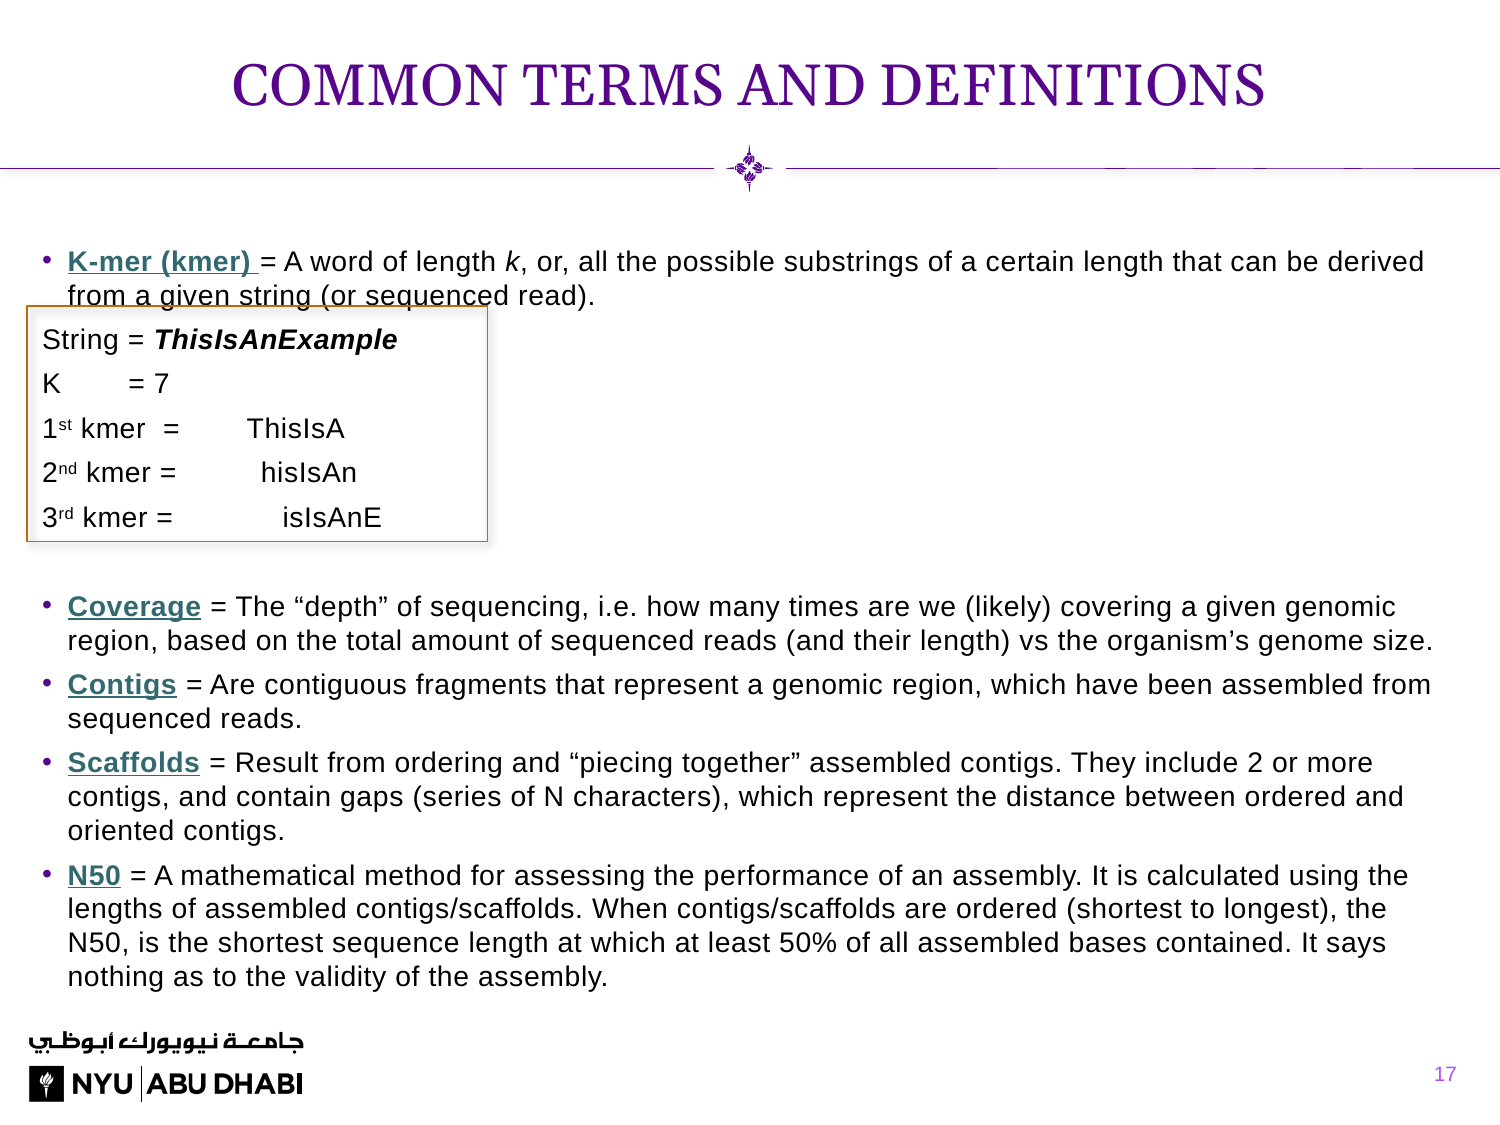

# Common terms and definitions
K-mer (kmer) = A word of length k, or, all the possible substrings of a certain length that can be derived from a given string (or sequenced read).
String = ThisIsAnExample
K        = 7
1st kmer  =        ThisIsA
2nd kmer =          hisIsAn
3rd kmer =             isIsAnE

Coverage = The “depth” of sequencing, i.e. how many times are we (likely) covering a given genomic region, based on the total amount of sequenced reads (and their length) vs the organism’s genome size.
Contigs = Are contiguous fragments that represent a genomic region, which have been assembled from sequenced reads.
Scaffolds = Result from ordering and “piecing together” assembled contigs. They include 2 or more contigs, and contain gaps (series of N characters), which represent the distance between ordered and oriented contigs.
N50 = A mathematical method for assessing the performance of an assembly. It is calculated using the lengths of assembled contigs/scaffolds. When contigs/scaffolds are ordered (shortest to longest), the N50, is the shortest sequence length at which at least 50% of all assembled bases contained. It says nothing as to the validity of the assembly.

17